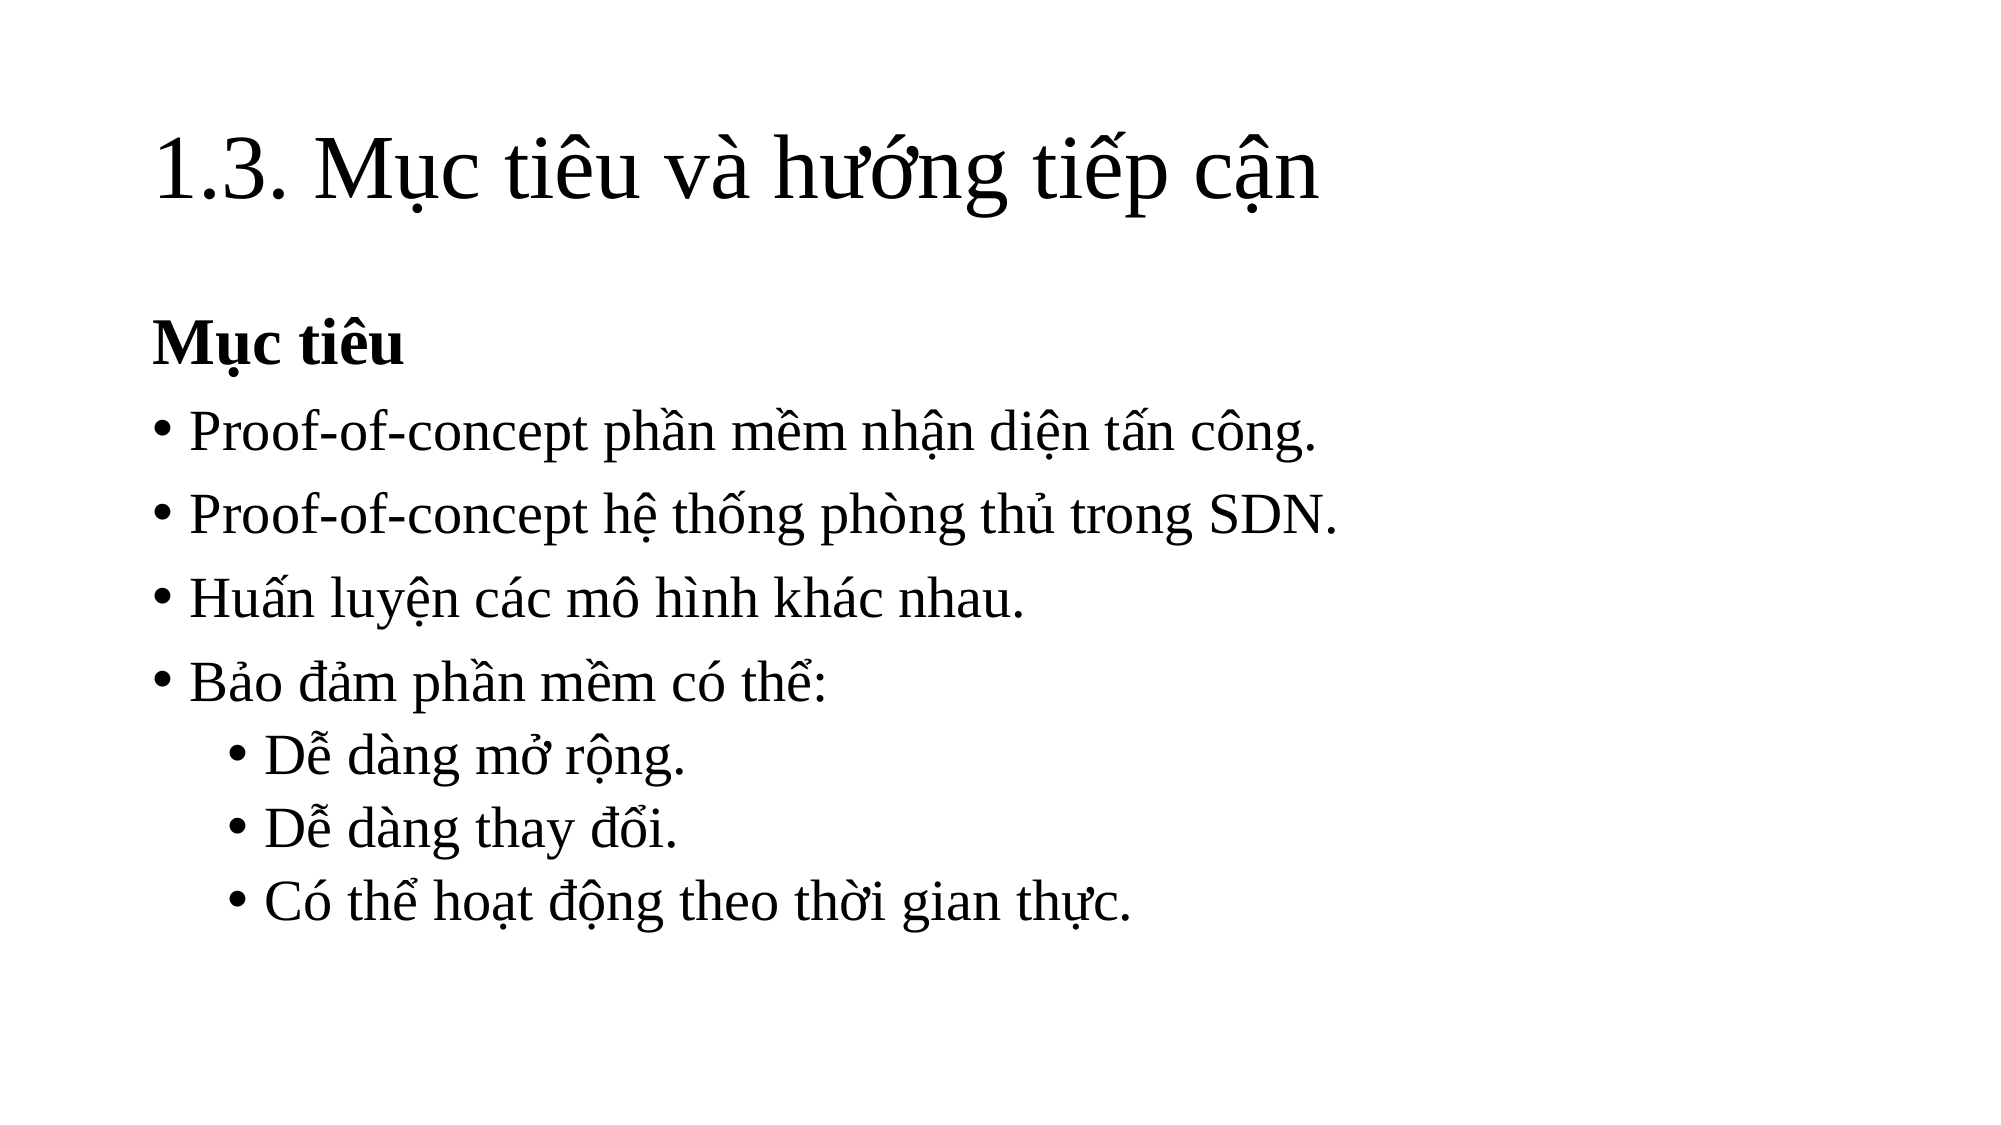

# 1.3. Mục tiêu và hướng tiếp cận
Mục tiêu
Proof-of-concept phần mềm nhận diện tấn công.
Proof-of-concept hệ thống phòng thủ trong SDN.
Huấn luyện các mô hình khác nhau.
Bảo đảm phần mềm có thể:
Dễ dàng mở rộng.
Dễ dàng thay đổi.
Có thể hoạt động theo thời gian thực.